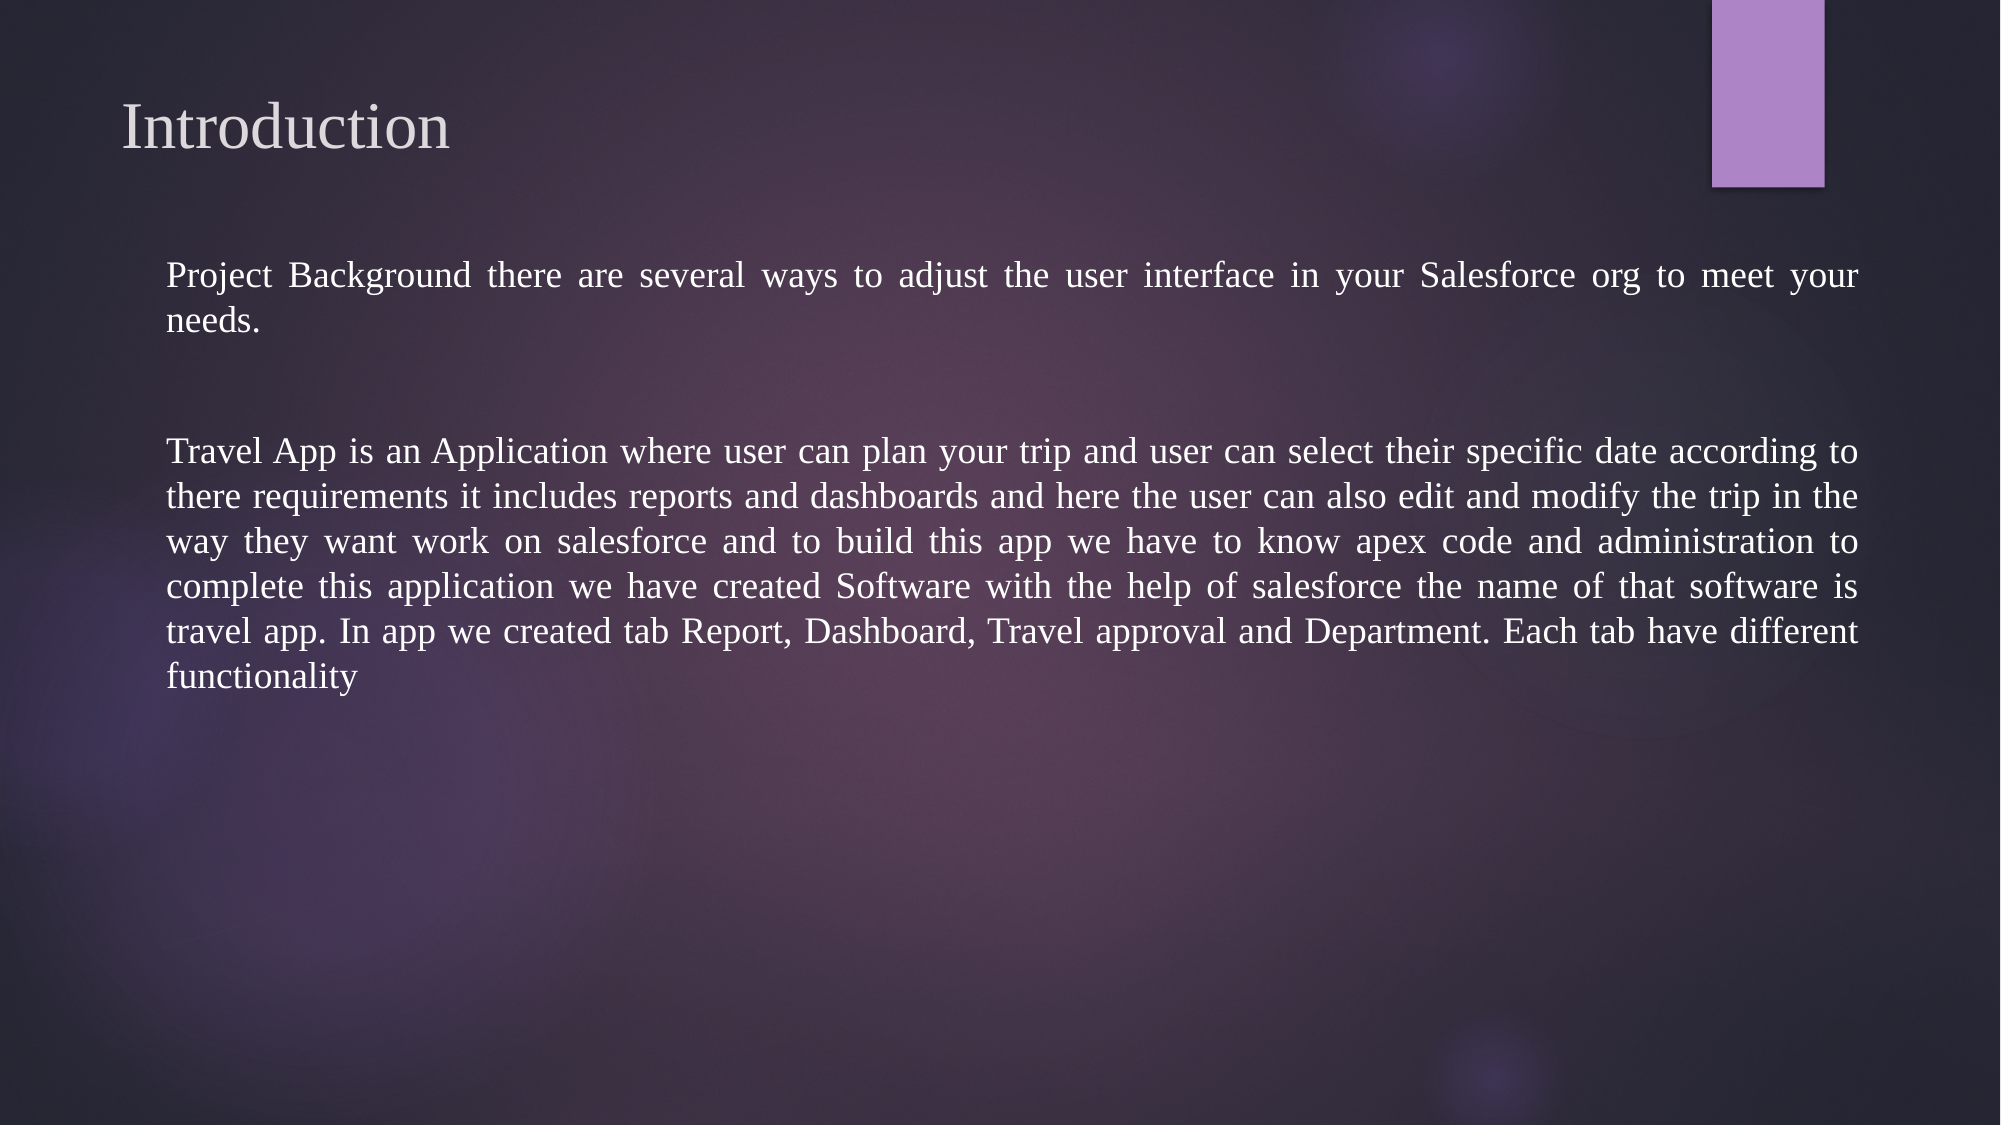

# Introduction
Project Background there are several ways to adjust the user interface in your Salesforce org to meet your needs.

Travel App is an Application where user can plan your trip and user can select their specific date according to there requirements it includes reports and dashboards and here the user can also edit and modify the trip in the way they want work on salesforce and to build this app we have to know apex code and administration to complete this application we have created Software with the help of salesforce the name of that software is travel app. In app we created tab Report, Dashboard, Travel approval and Department. Each tab have different functionality